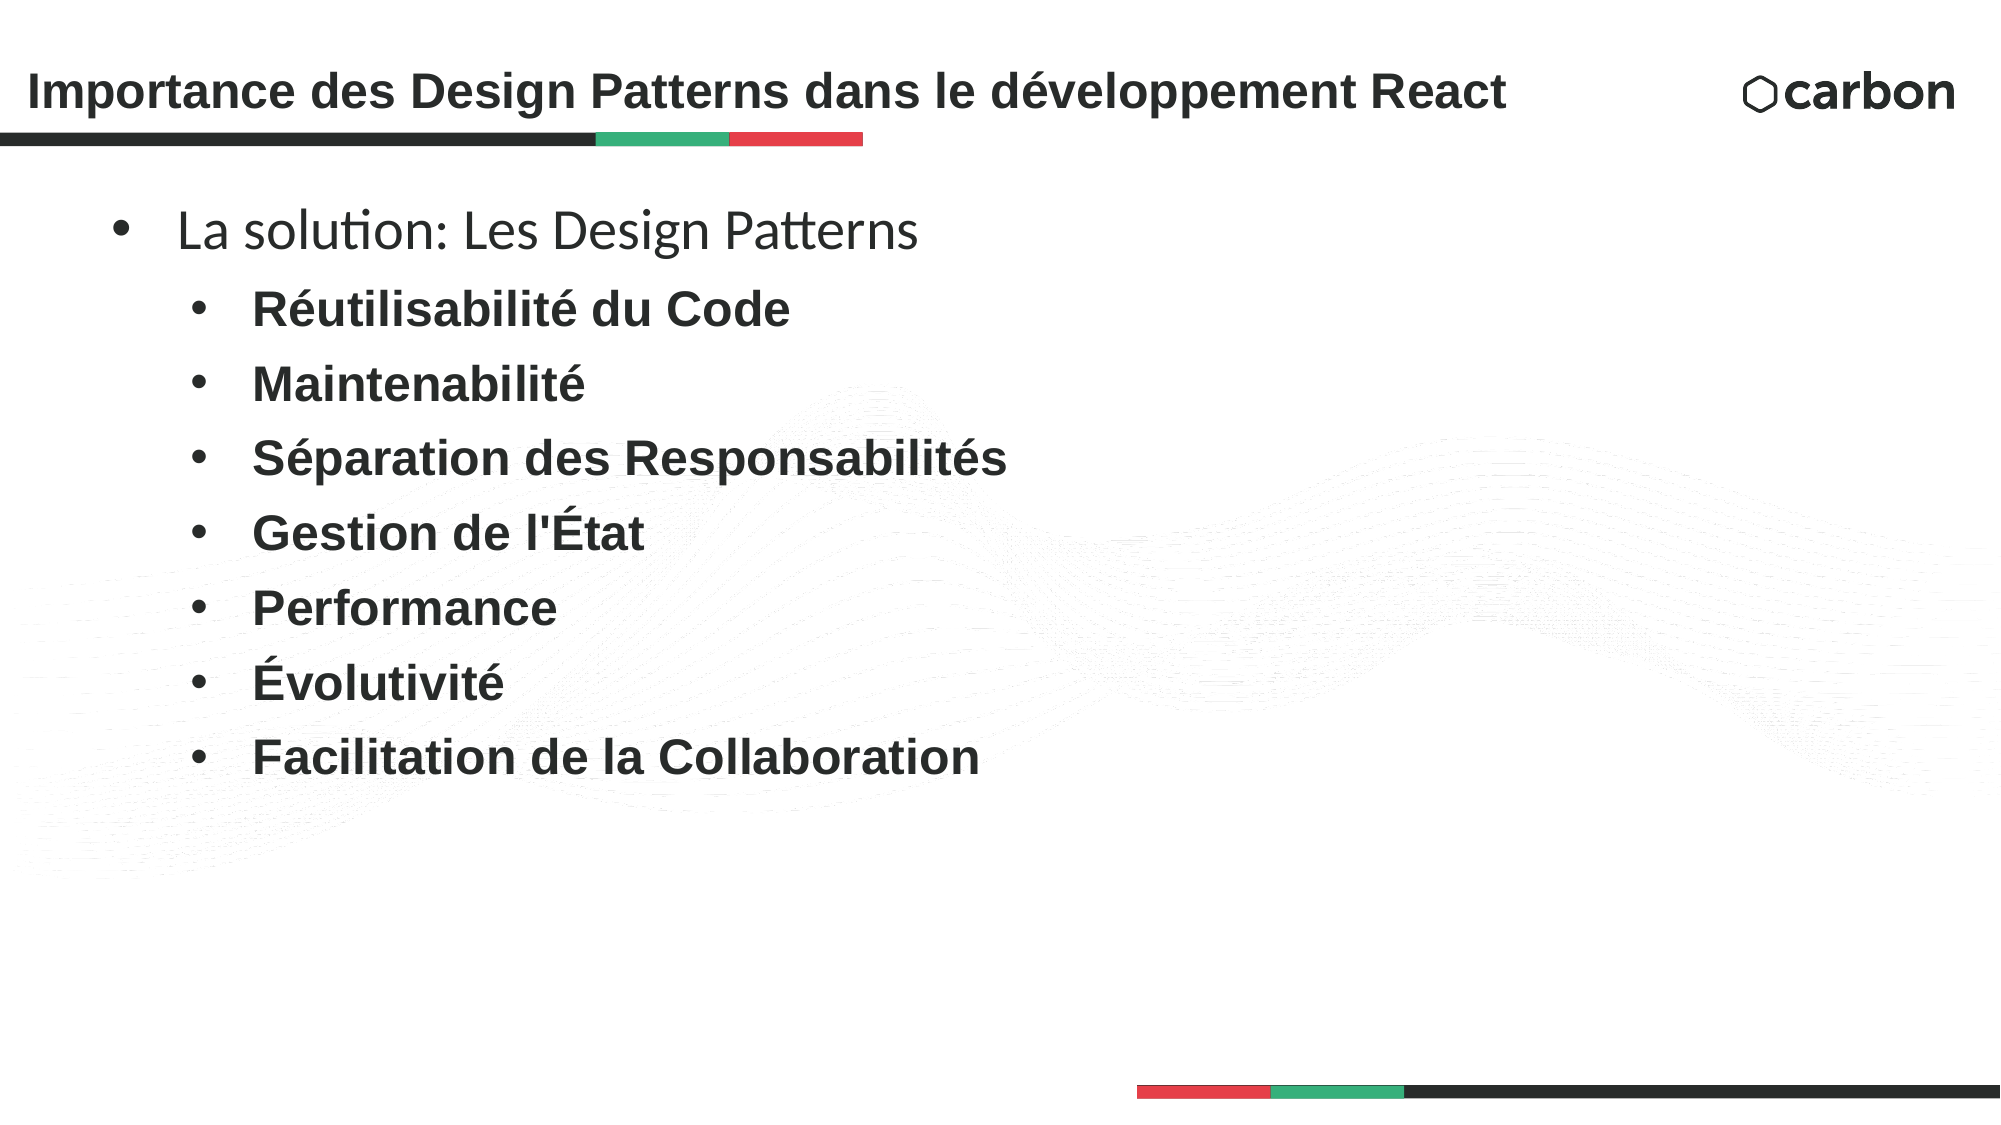

# Importance des Design Patterns dans le développement React
La solution: Les Design Patterns
Réutilisabilité du Code
Maintenabilité
Séparation des Responsabilités
Gestion de l'État
Performance
Évolutivité
Facilitation de la Collaboration